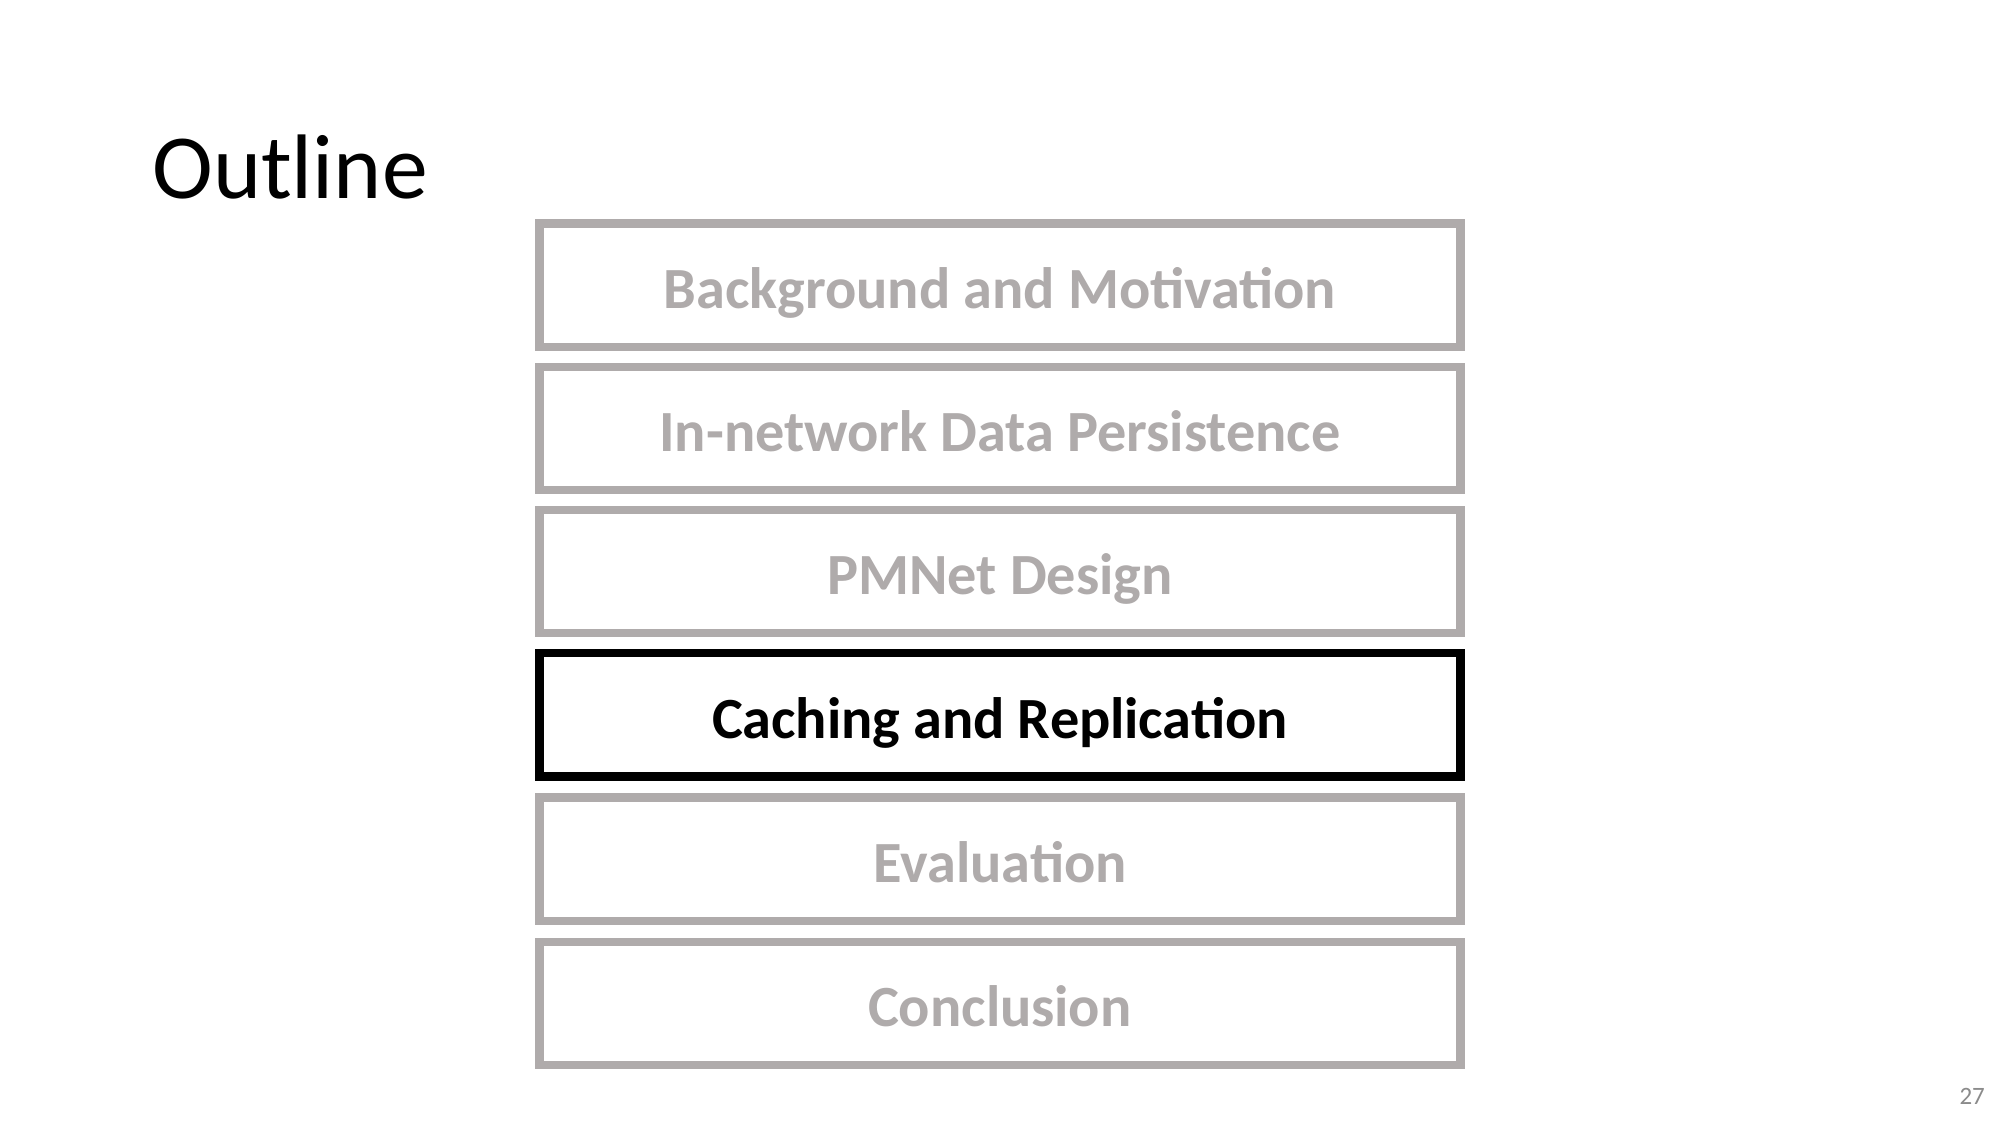

# Outline
Background and Motivation
In-network Data Persistence
PMNet Design
Caching and Replication
Evaluation
Conclusion
27